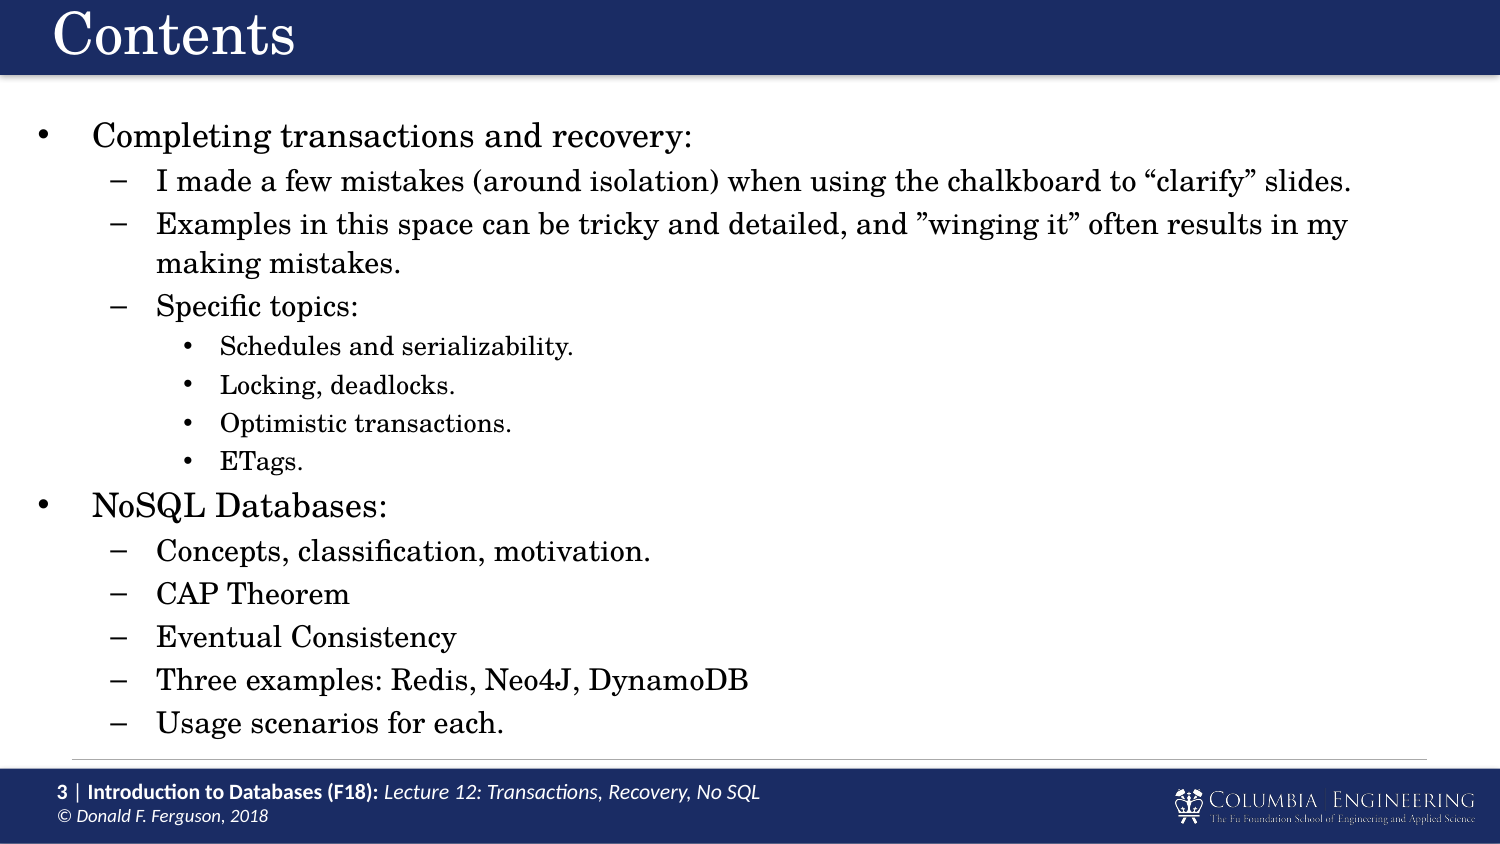

# Contents
Completing transactions and recovery:
I made a few mistakes (around isolation) when using the chalkboard to “clarify” slides.
Examples in this space can be tricky and detailed, and ”winging it” often results in my making mistakes.
Specific topics:
Schedules and serializability.
Locking, deadlocks.
Optimistic transactions.
ETags.
NoSQL Databases:
Concepts, classification, motivation.
CAP Theorem
Eventual Consistency
Three examples: Redis, Neo4J, DynamoDB
Usage scenarios for each.